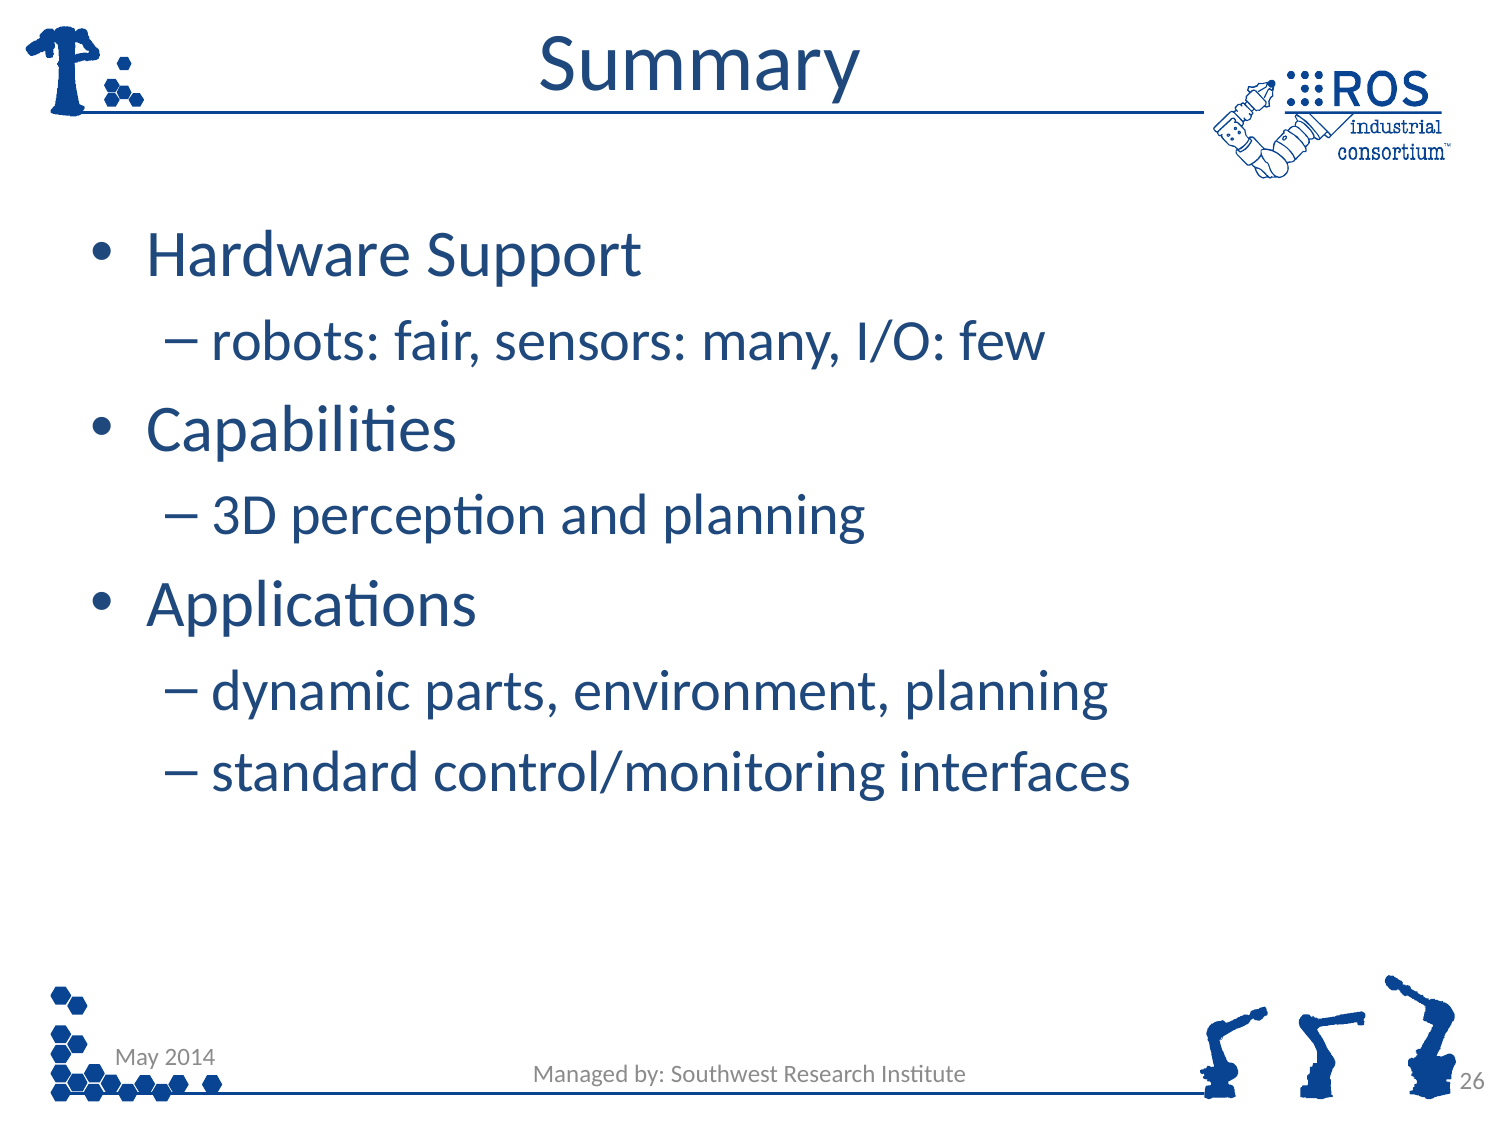

# Summary
Hardware Support
robots: fair, sensors: many, I/O: few
Capabilities
3D perception and planning
Applications
dynamic parts, environment, planning
standard control/monitoring interfaces
May 2014
Managed by: Southwest Research Institute
26